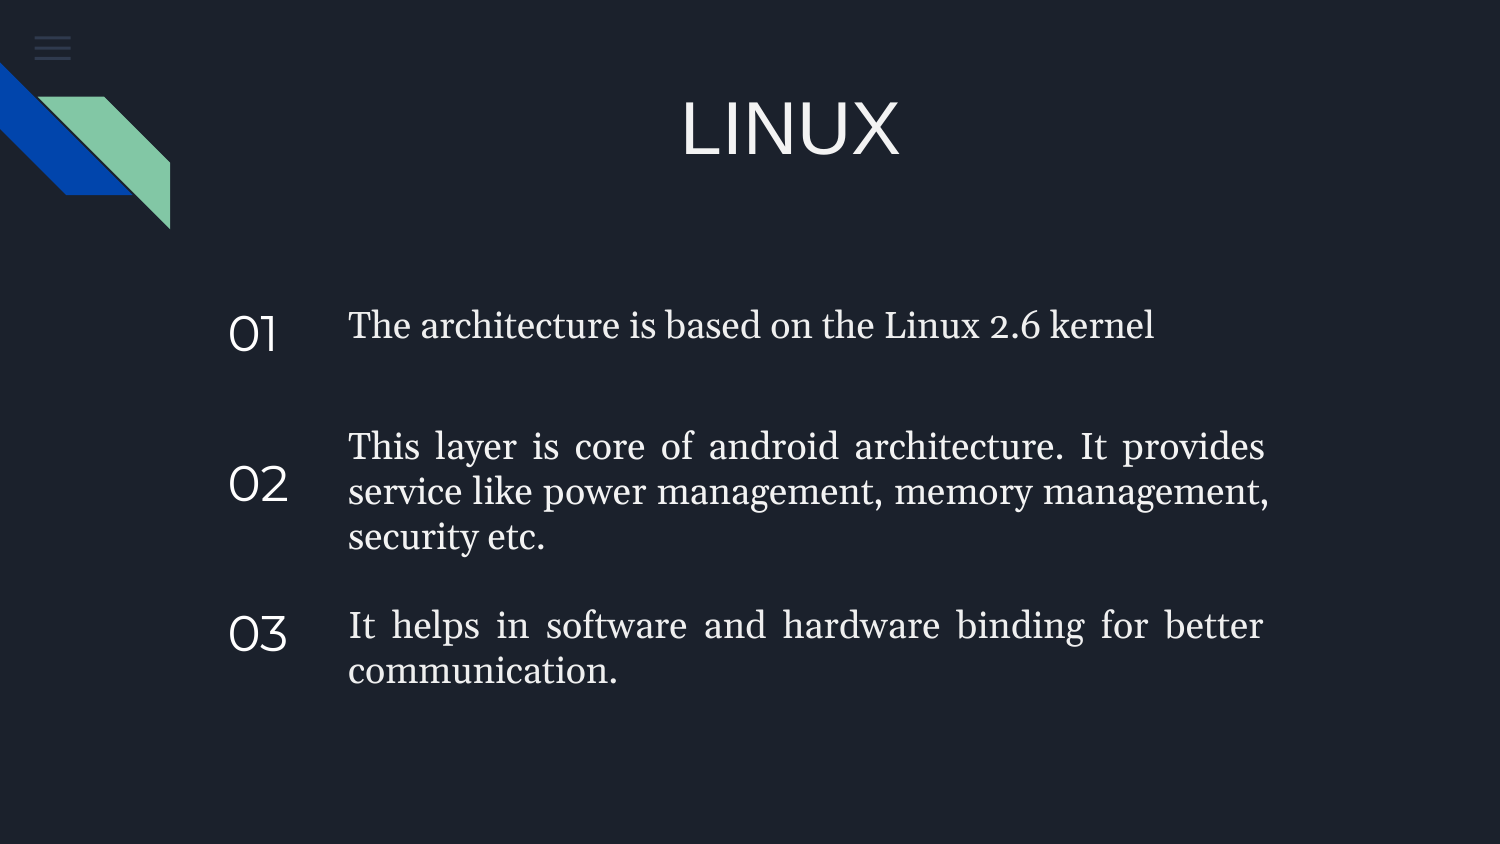

# LINUX

01

The architecture is based on the Linux 2.6 kernel
This layer is core of android architecture. It provides  service like power management, memory management,  security etc.
02

03
It helps in software and hardware binding for better  communication.